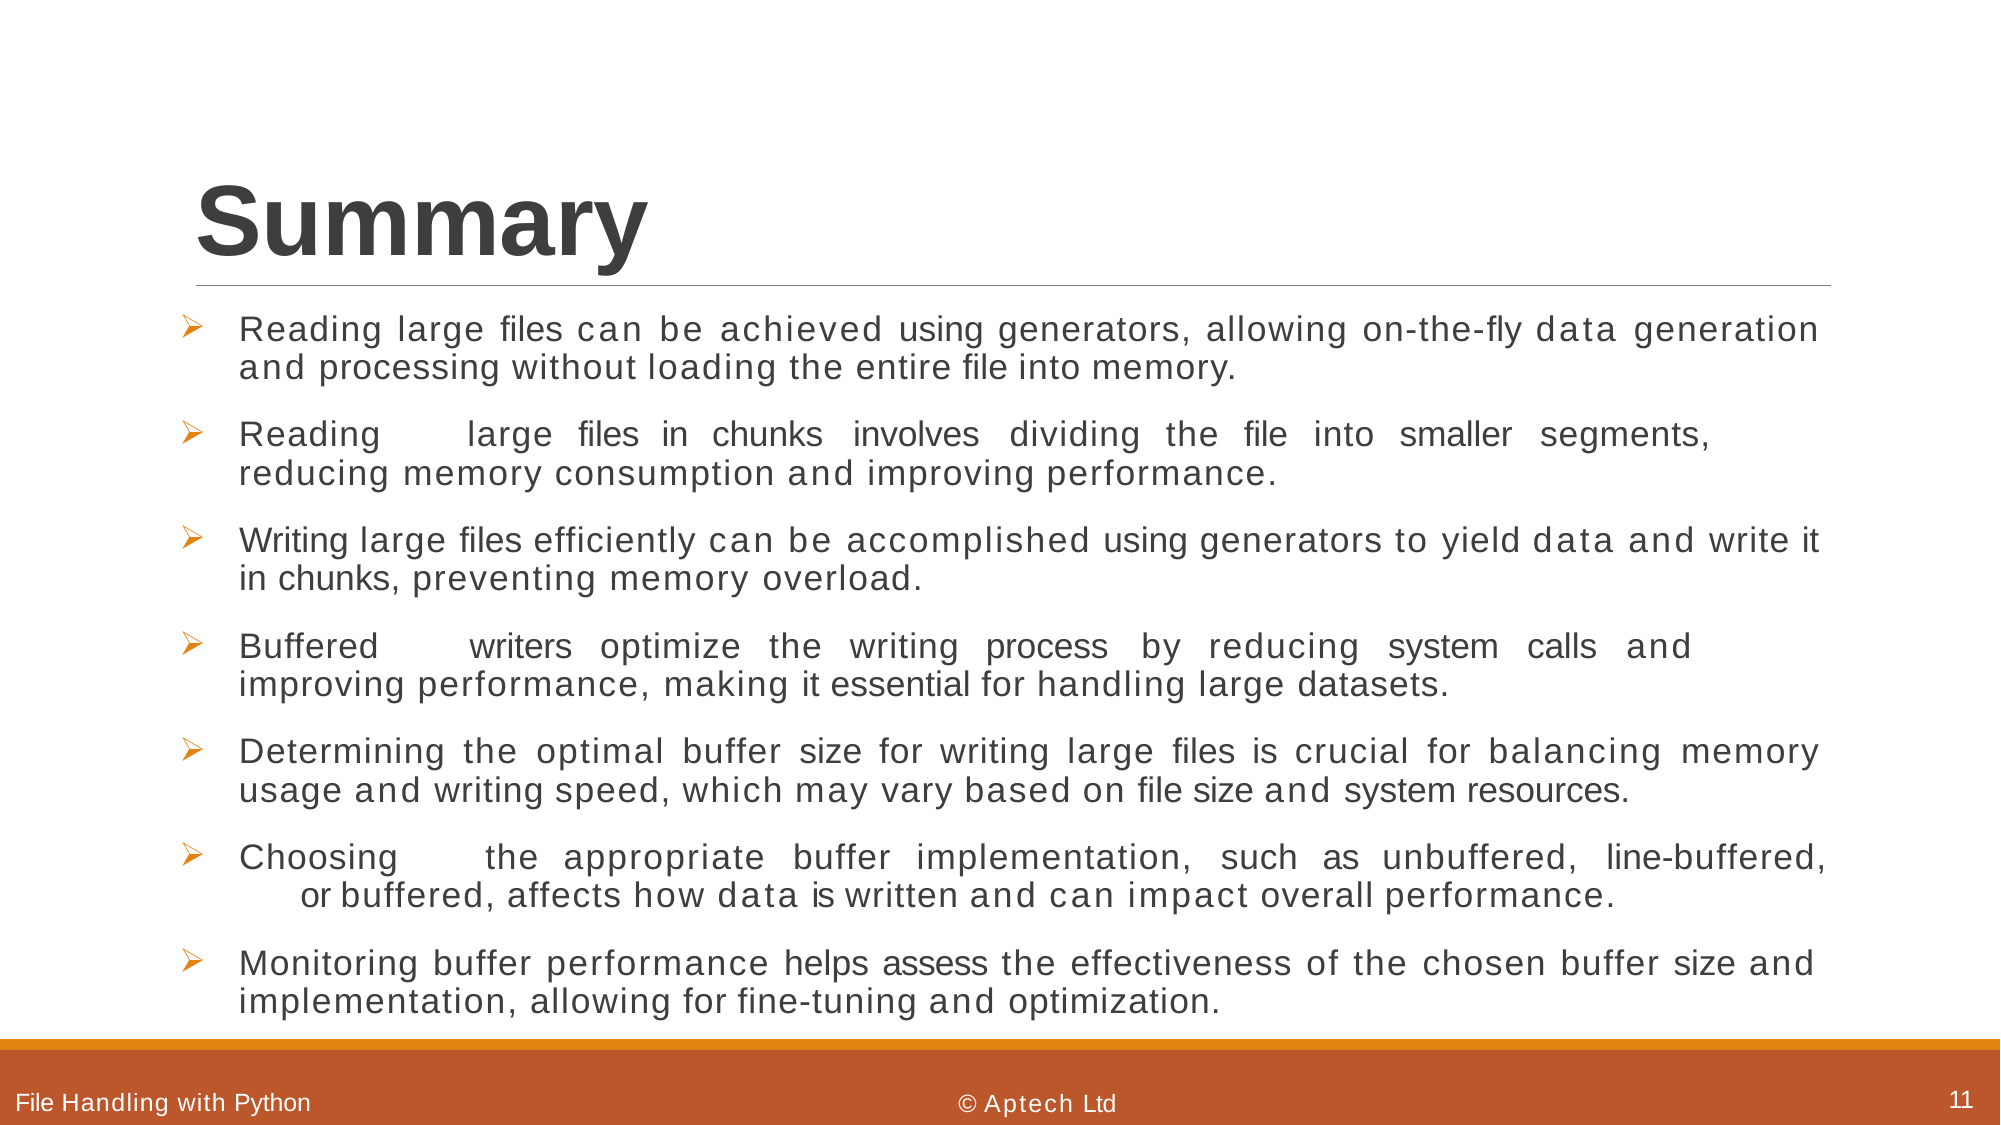

# Summary
Reading large files can be achieved using generators, allowing on-the-fly data generation and processing without loading the entire file into memory.
Reading	large	files	in	chunks	involves	dividing	the	file	into	smaller	segments,	reducing memory consumption and improving performance.
Writing large files efficiently can be accomplished using generators to yield data and write it in chunks, preventing memory overload.
Buffered	writers	optimize	the	writing	process	by	reducing	system	calls	and	improving performance, making it essential for handling large datasets.
Determining the optimal buffer size for writing large files is crucial for balancing memory usage and writing speed, which may vary based on file size and system resources.
Choosing	the	appropriate	buffer	implementation,	such	as	unbuffered,	line-buffered,	or buffered, affects how data is written and can impact overall performance.
Monitoring buffer performance helps assess the effectiveness of the chosen buffer size and implementation, allowing for fine-tuning and optimization.
11
File Handling with Python
© Aptech Ltd